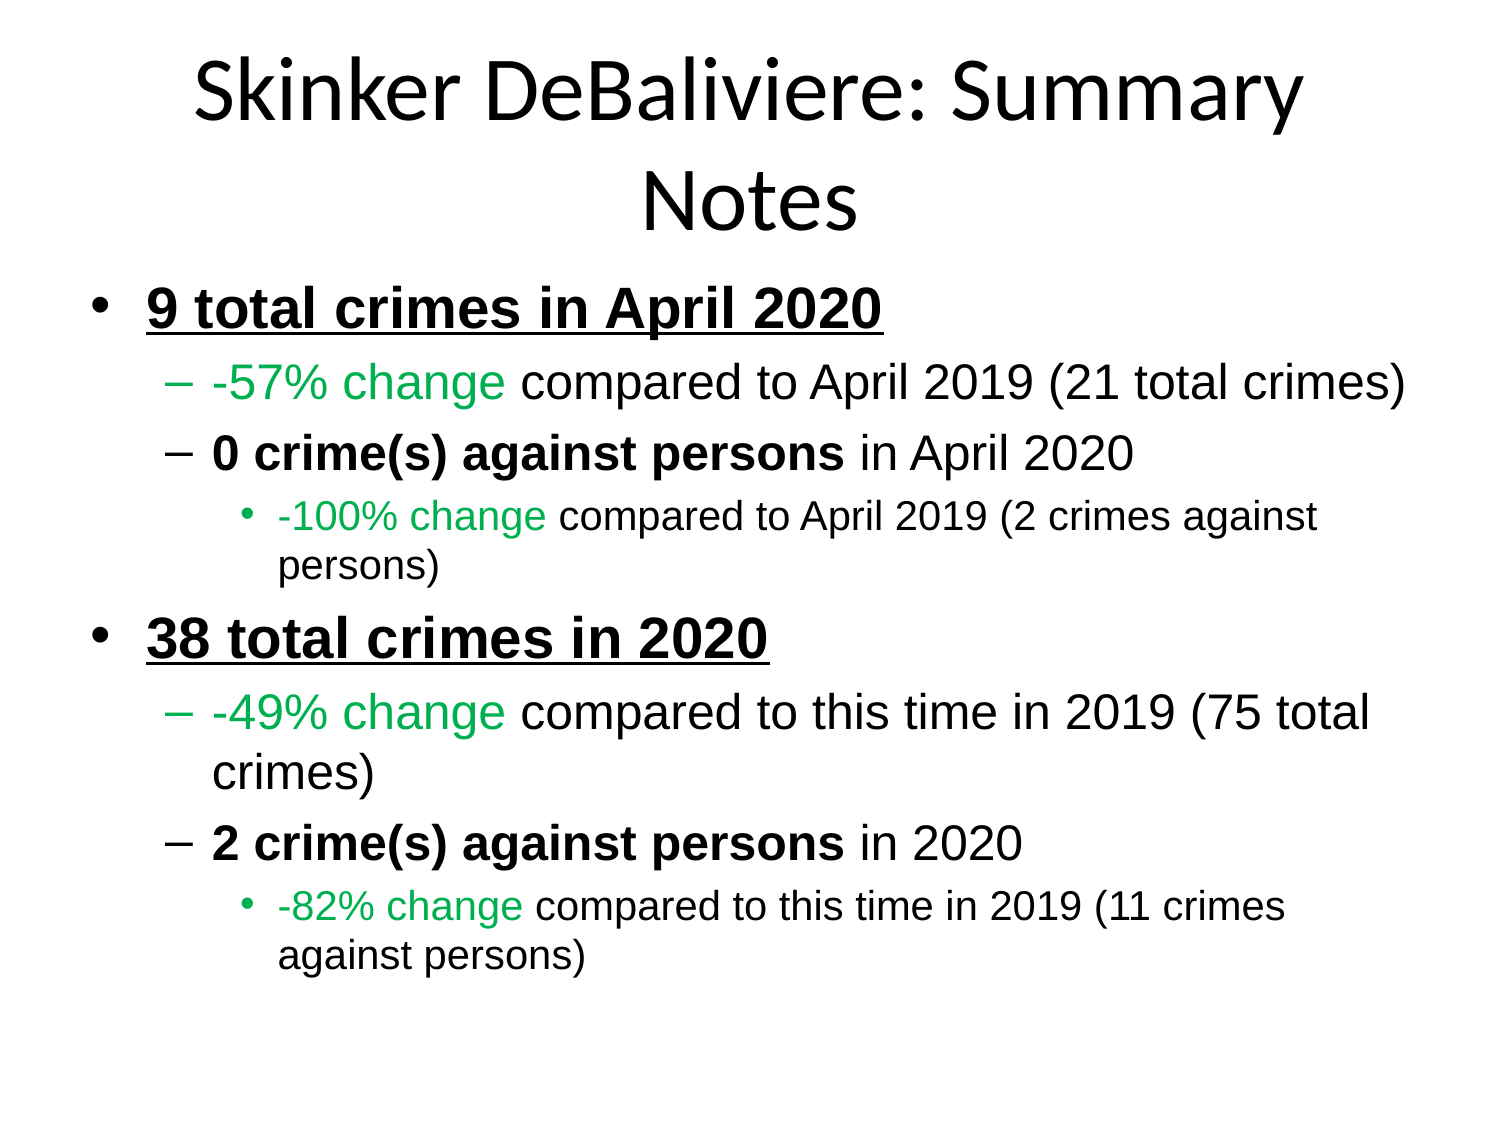

# Skinker DeBaliviere: Summary Notes
9 total crimes in April 2020
-57% change compared to April 2019 (21 total crimes)
0 crime(s) against persons in April 2020
-100% change compared to April 2019 (2 crimes against persons)
38 total crimes in 2020
-49% change compared to this time in 2019 (75 total crimes)
2 crime(s) against persons in 2020
-82% change compared to this time in 2019 (11 crimes against persons)